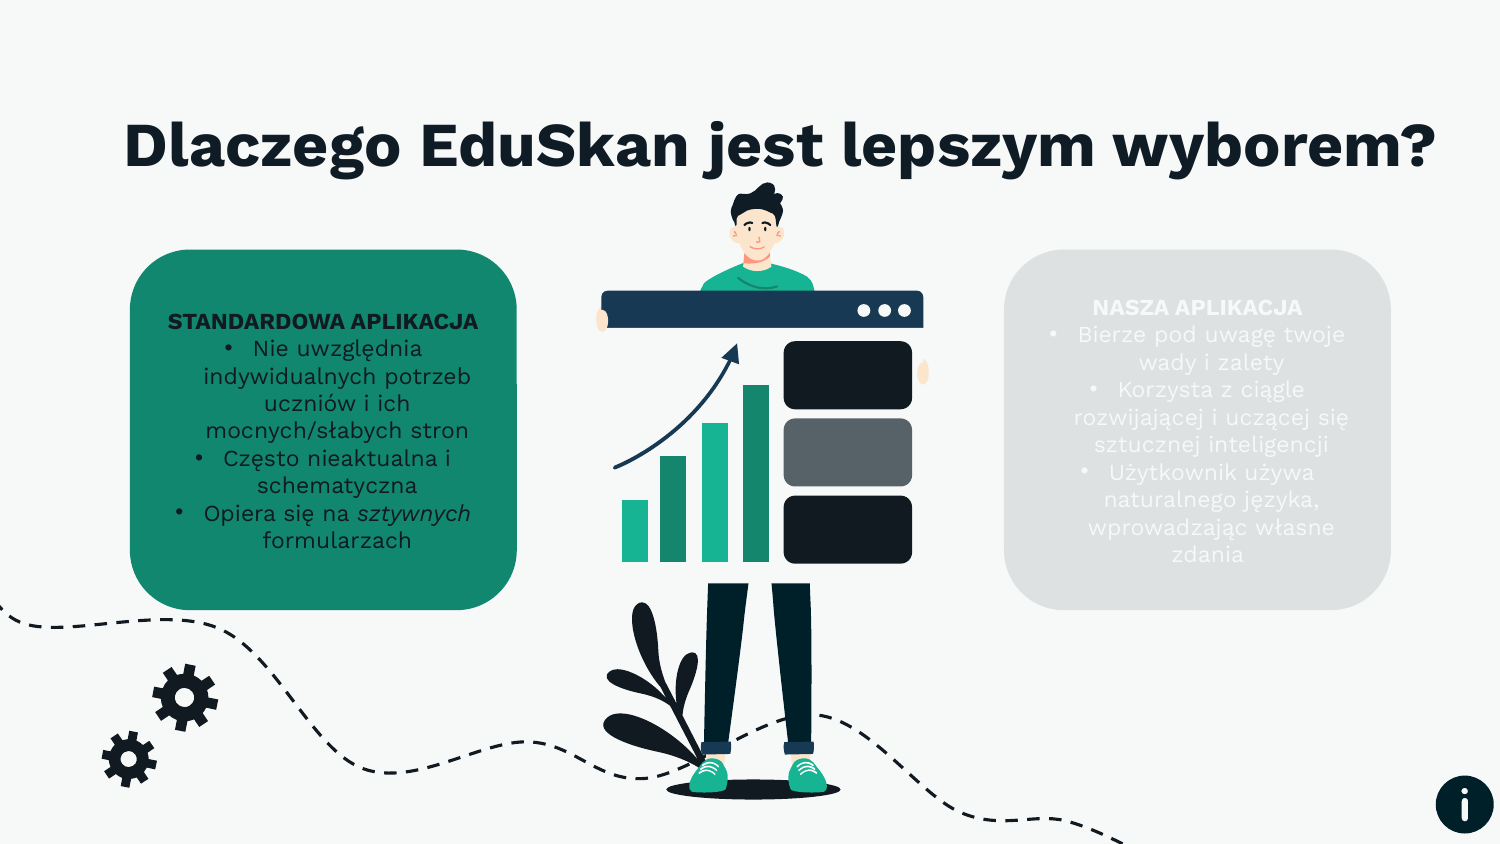

# Dlaczego EduSkan jest lepszym wyborem?

STANDARDOWA APLIKACJA
Nie uwzględnia indywidualnych potrzeb uczniów i ich mocnych/słabych stron
Często nieaktualna i schematyczna
Opiera się na sztywnych formularzach
NASZA APLIKACJA
Bierze pod uwagę twoje wady i zalety
Korzysta z ciągle rozwijającej i uczącej się sztucznej inteligencji
Użytkownik używa naturalnego języka, wprowadzając własne zdania